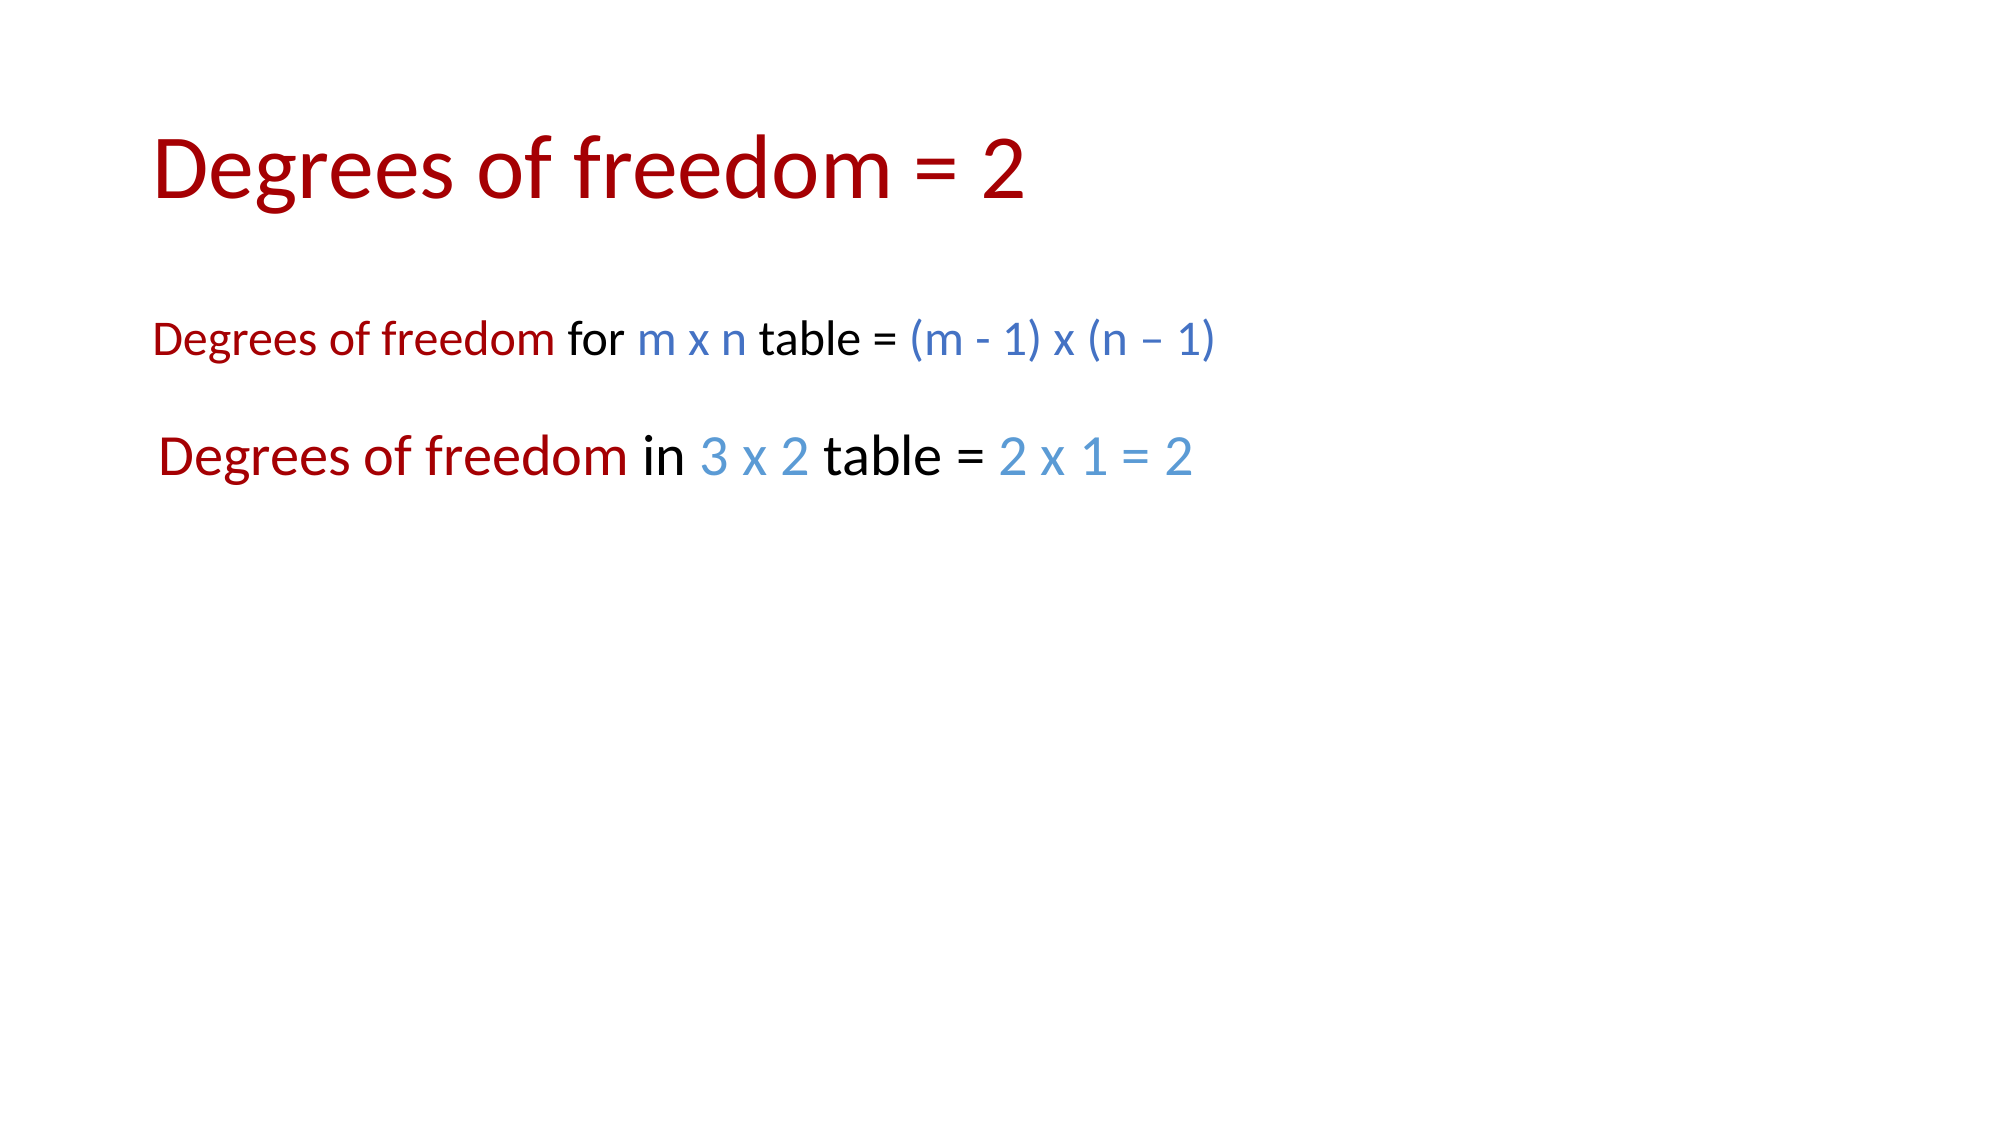

# Degrees of freedom = 2
Degrees of freedom for m x n table = (m - 1) x (n – 1)

Degrees of freedom in 3 x 2 table = 2 x 1 = 2